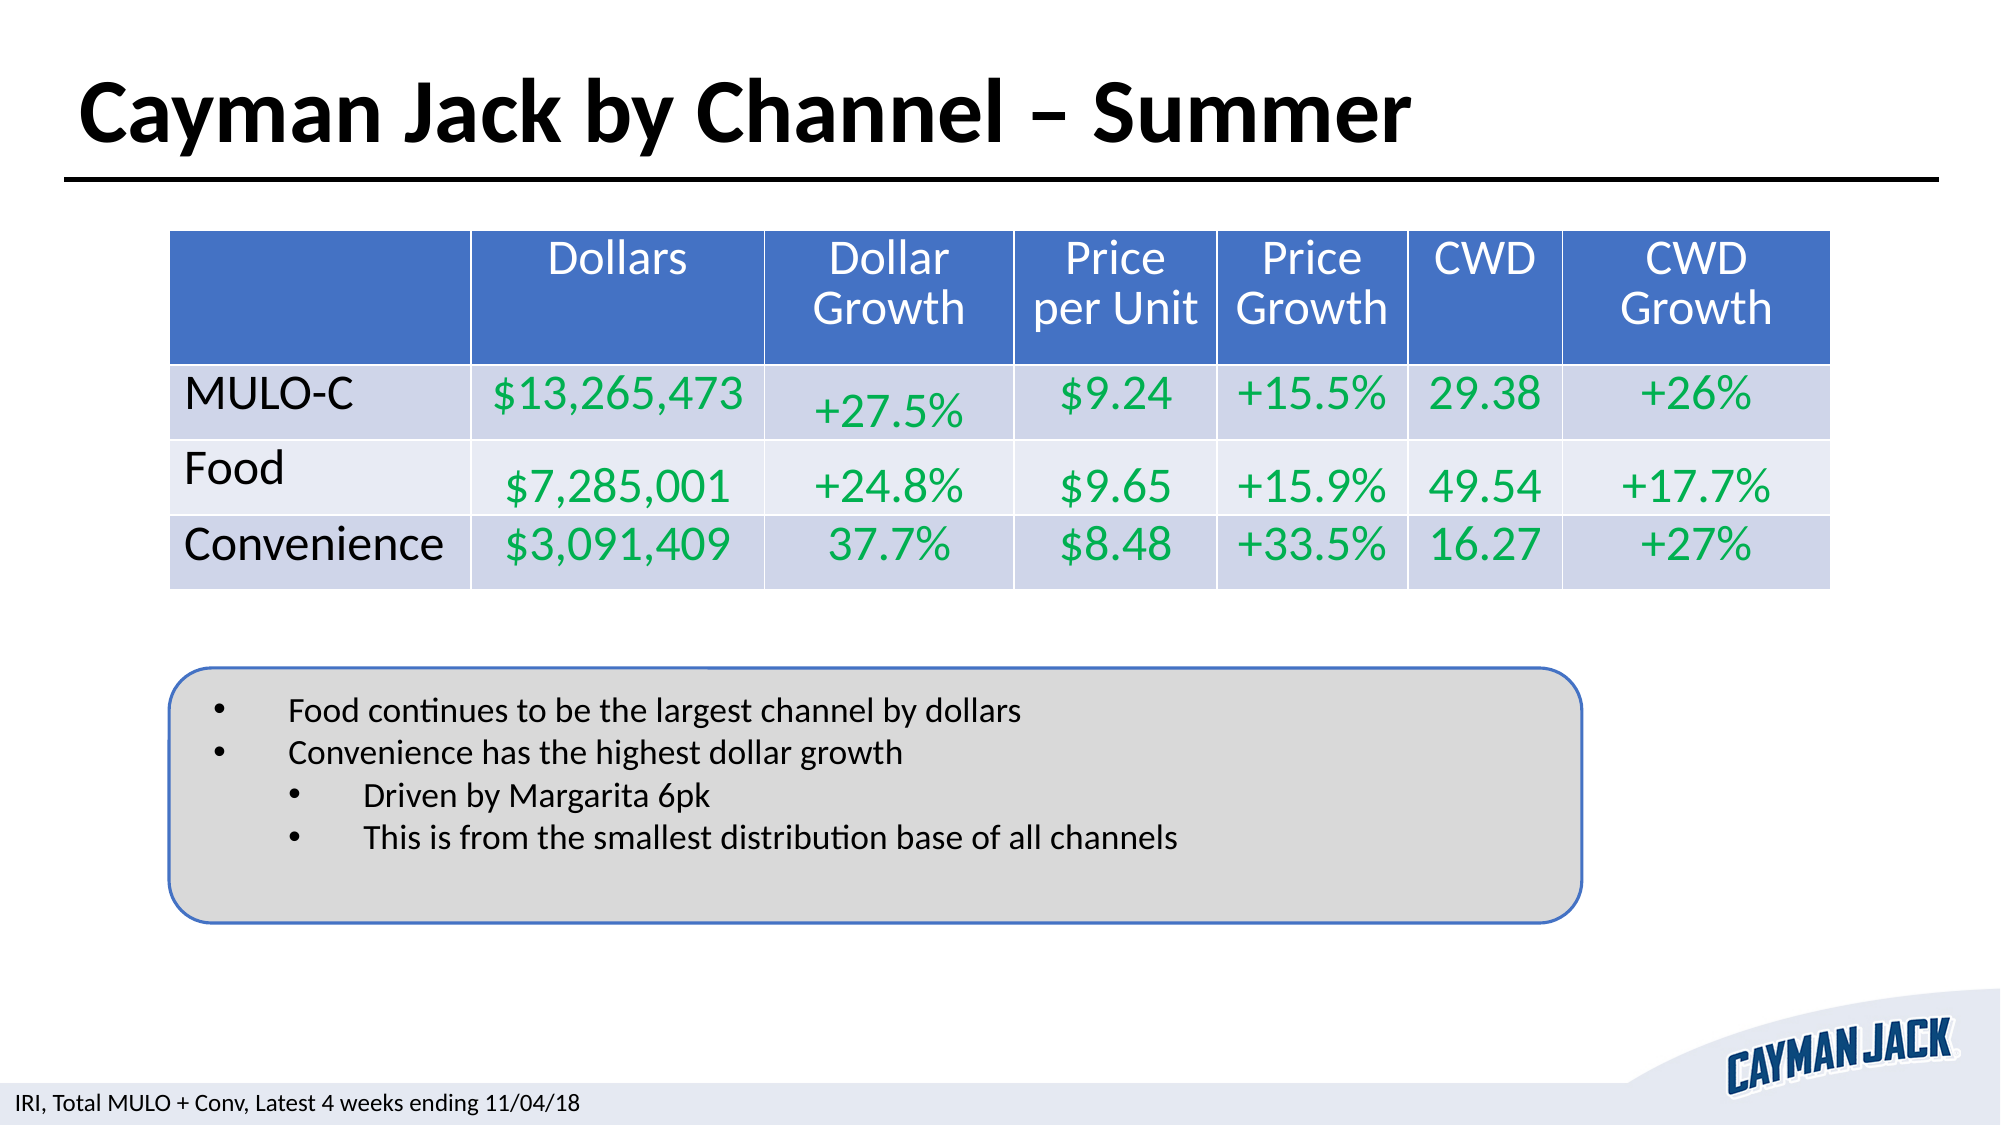

Cayman Jack by Channel – Summer
|  | Dollars | Dollar Growth | Price per Unit | Price Growth | CWD | CWD Growth |
| --- | --- | --- | --- | --- | --- | --- |
| MULO-C | $13,265,473 | +27.5% | $9.24 | +15.5% | 29.38 | +26% |
| Food | $7,285,001 | +24.8% | $9.65 | +15.9% | 49.54 | +17.7% |
| Convenience | $3,091,409 | 37.7% | $8.48 | +33.5% | 16.27 | +27% |

Food continues to be the largest channel by dollars
Convenience has the highest dollar growth
Driven by Margarita 6pk
This is from the smallest distribution base of all channels
IRI, Total MULO + Conv, Latest 4 weeks ending 11/04/18